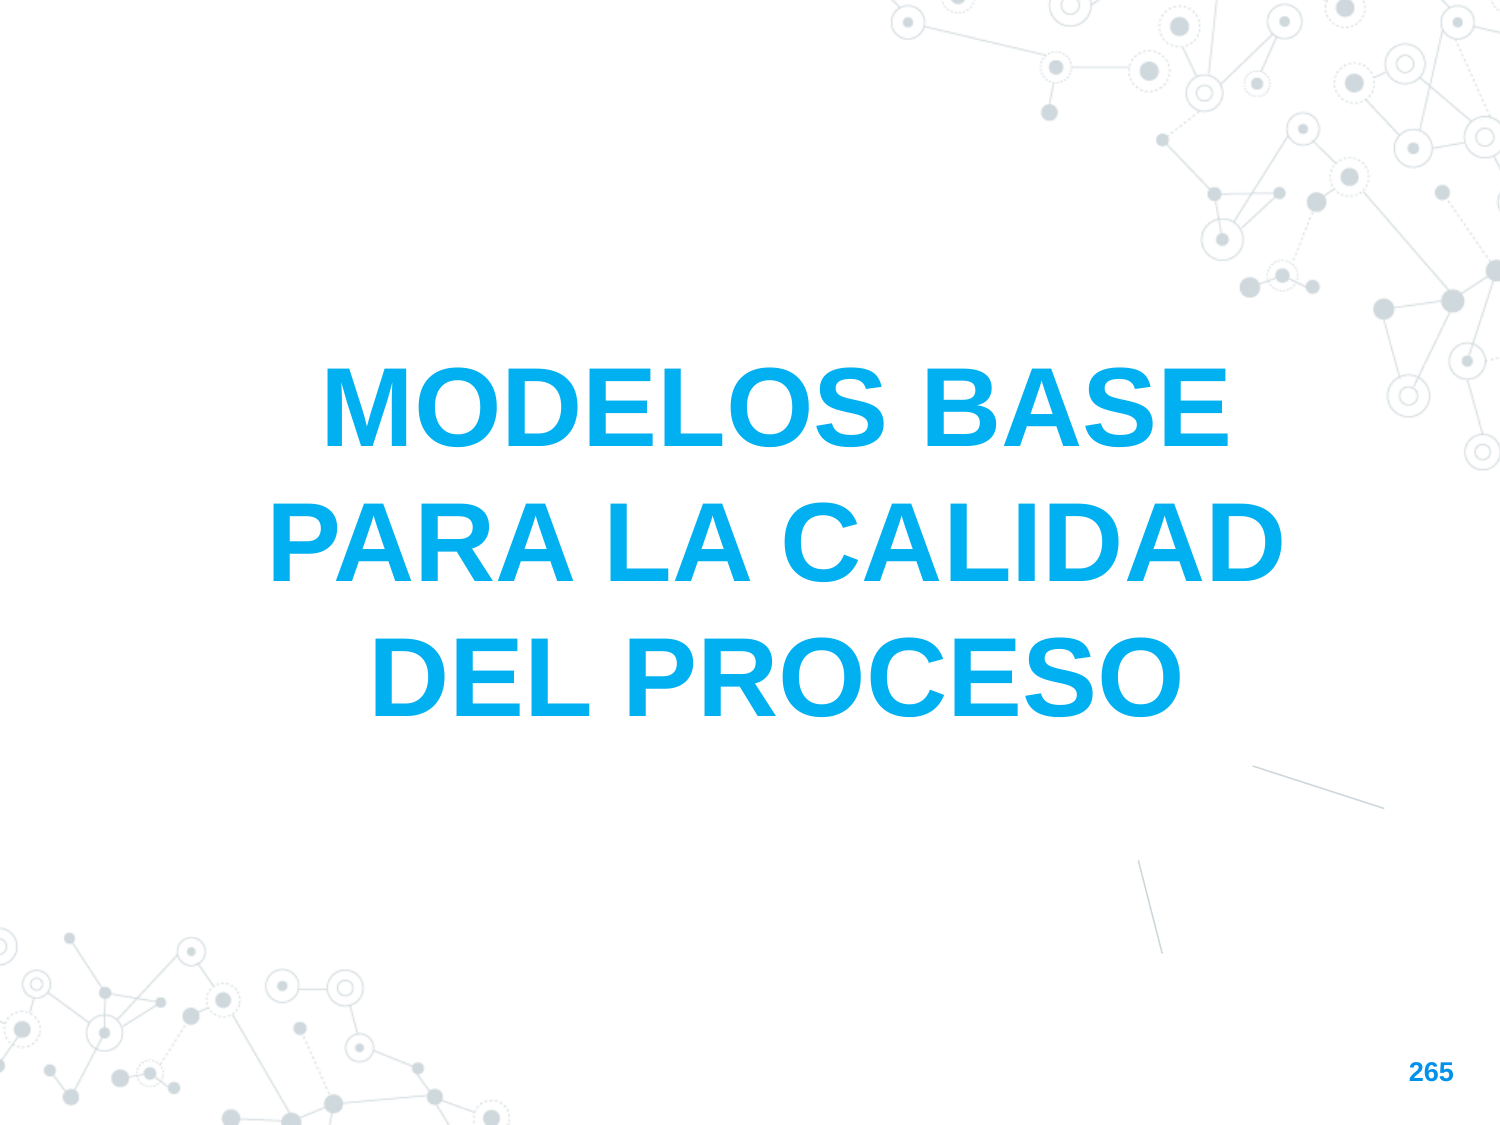

MODELOS BASE PARA LA CALIDAD DEL PROCESO
265